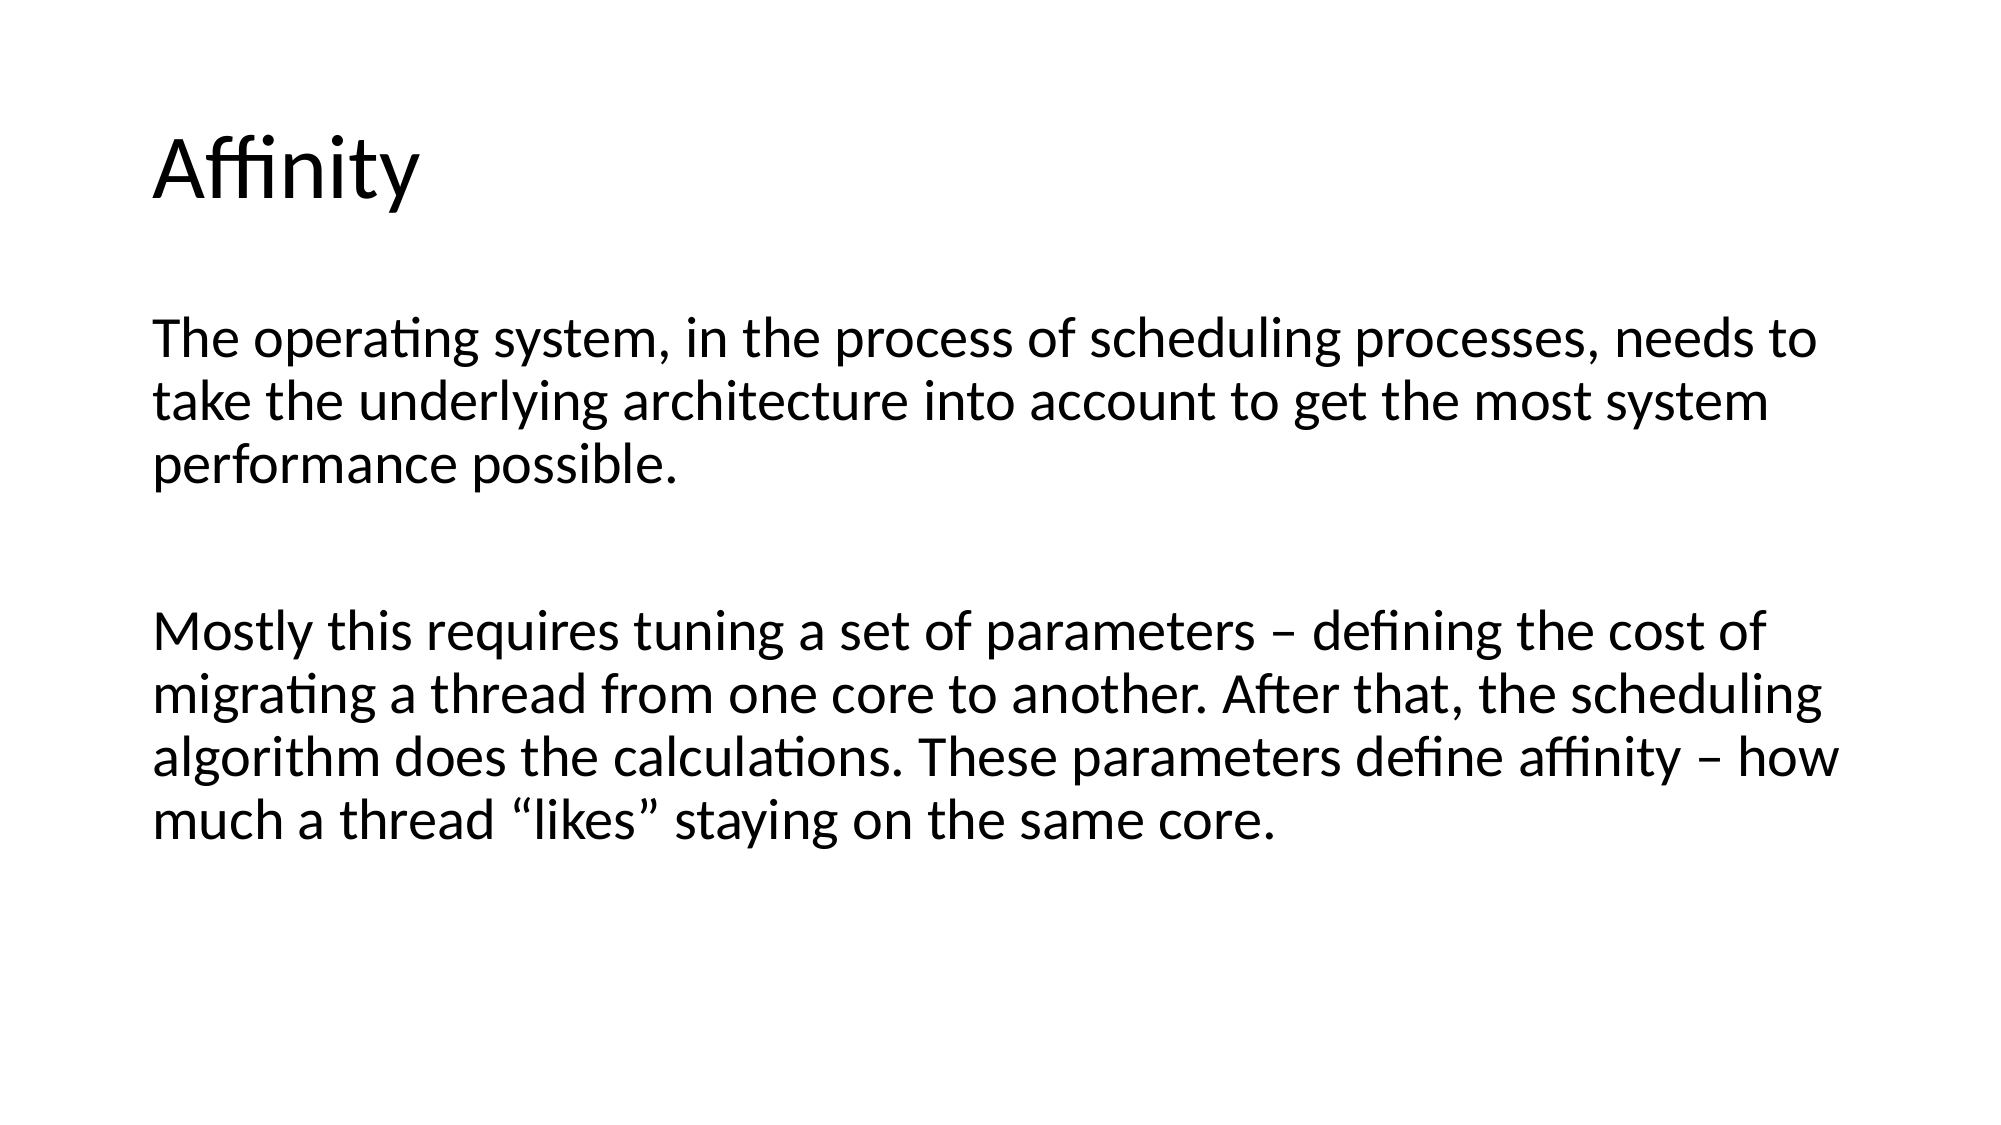

# Affinity
The operating system, in the process of scheduling processes, needs to take the underlying architecture into account to get the most system performance possible.

Mostly this requires tuning a set of parameters – defining the cost of migrating a thread from one core to another. After that, the scheduling algorithm does the calculations. These parameters define affinity – how much a thread “likes” staying on the same core.